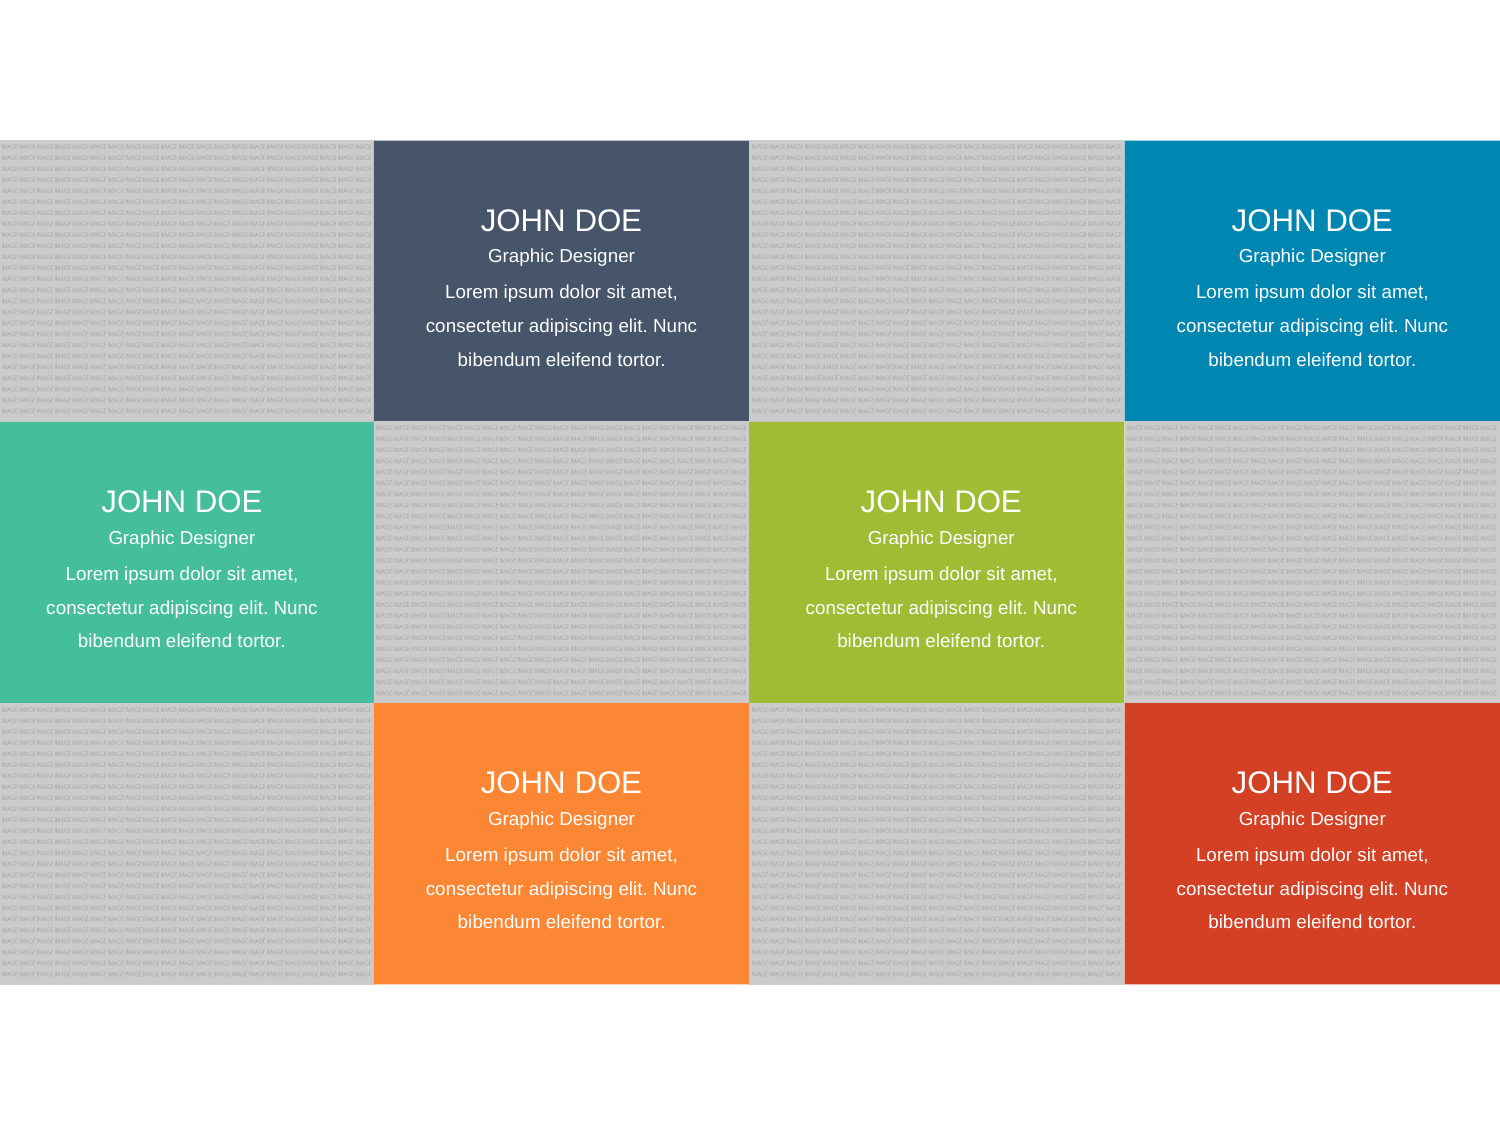

JOHN DOE
JOHN DOE
Graphic Designer
Graphic Designer
Lorem ipsum dolor sit amet, consectetur adipiscing elit. Nunc bibendum eleifend tortor.
Lorem ipsum dolor sit amet, consectetur adipiscing elit. Nunc bibendum eleifend tortor.

JOHN DOE
JOHN DOE
Graphic Designer
Graphic Designer
Lorem ipsum dolor sit amet, consectetur adipiscing elit. Nunc bibendum eleifend tortor.
Lorem ipsum dolor sit amet, consectetur adipiscing elit. Nunc bibendum eleifend tortor.

JOHN DOE
JOHN DOE
Graphic Designer
Graphic Designer
Lorem ipsum dolor sit amet, consectetur adipiscing elit. Nunc bibendum eleifend tortor.
Lorem ipsum dolor sit amet, consectetur adipiscing elit. Nunc bibendum eleifend tortor.